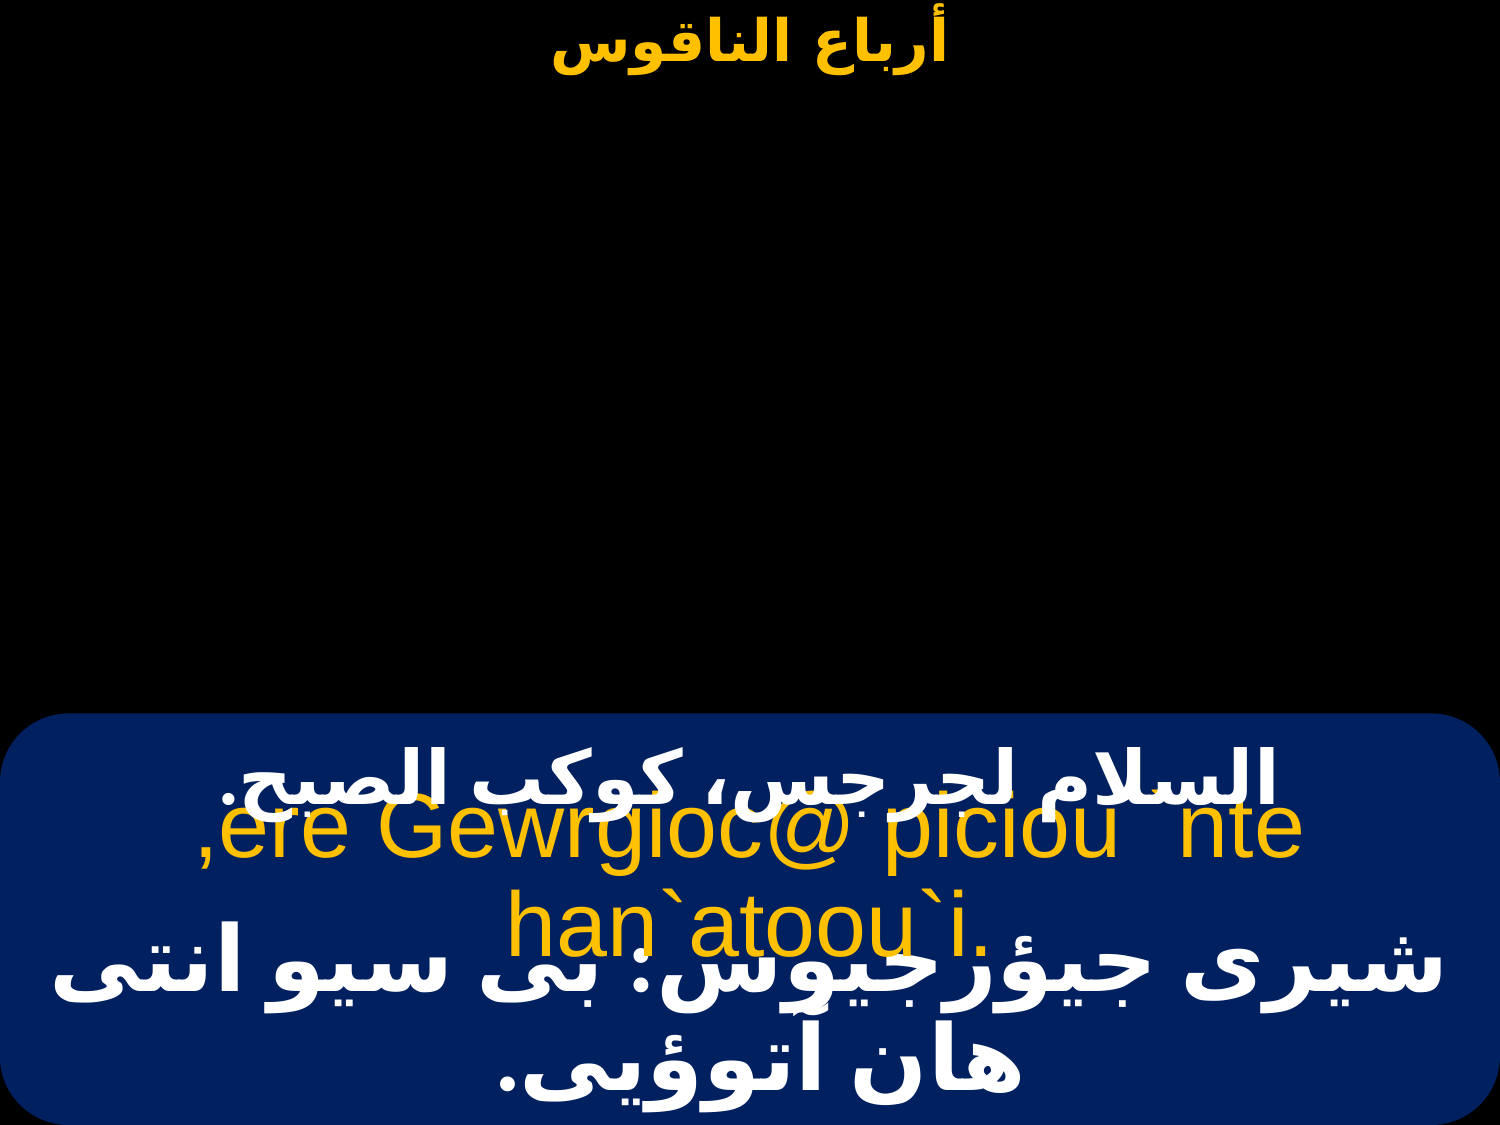

# السلام لجرجس، كوكب الصبح.
,ere Gewrgioc@ piciou `nte han`atoou`i.
شيرى جيؤرجيوس: بى سيو انتى هان آتوؤيى.